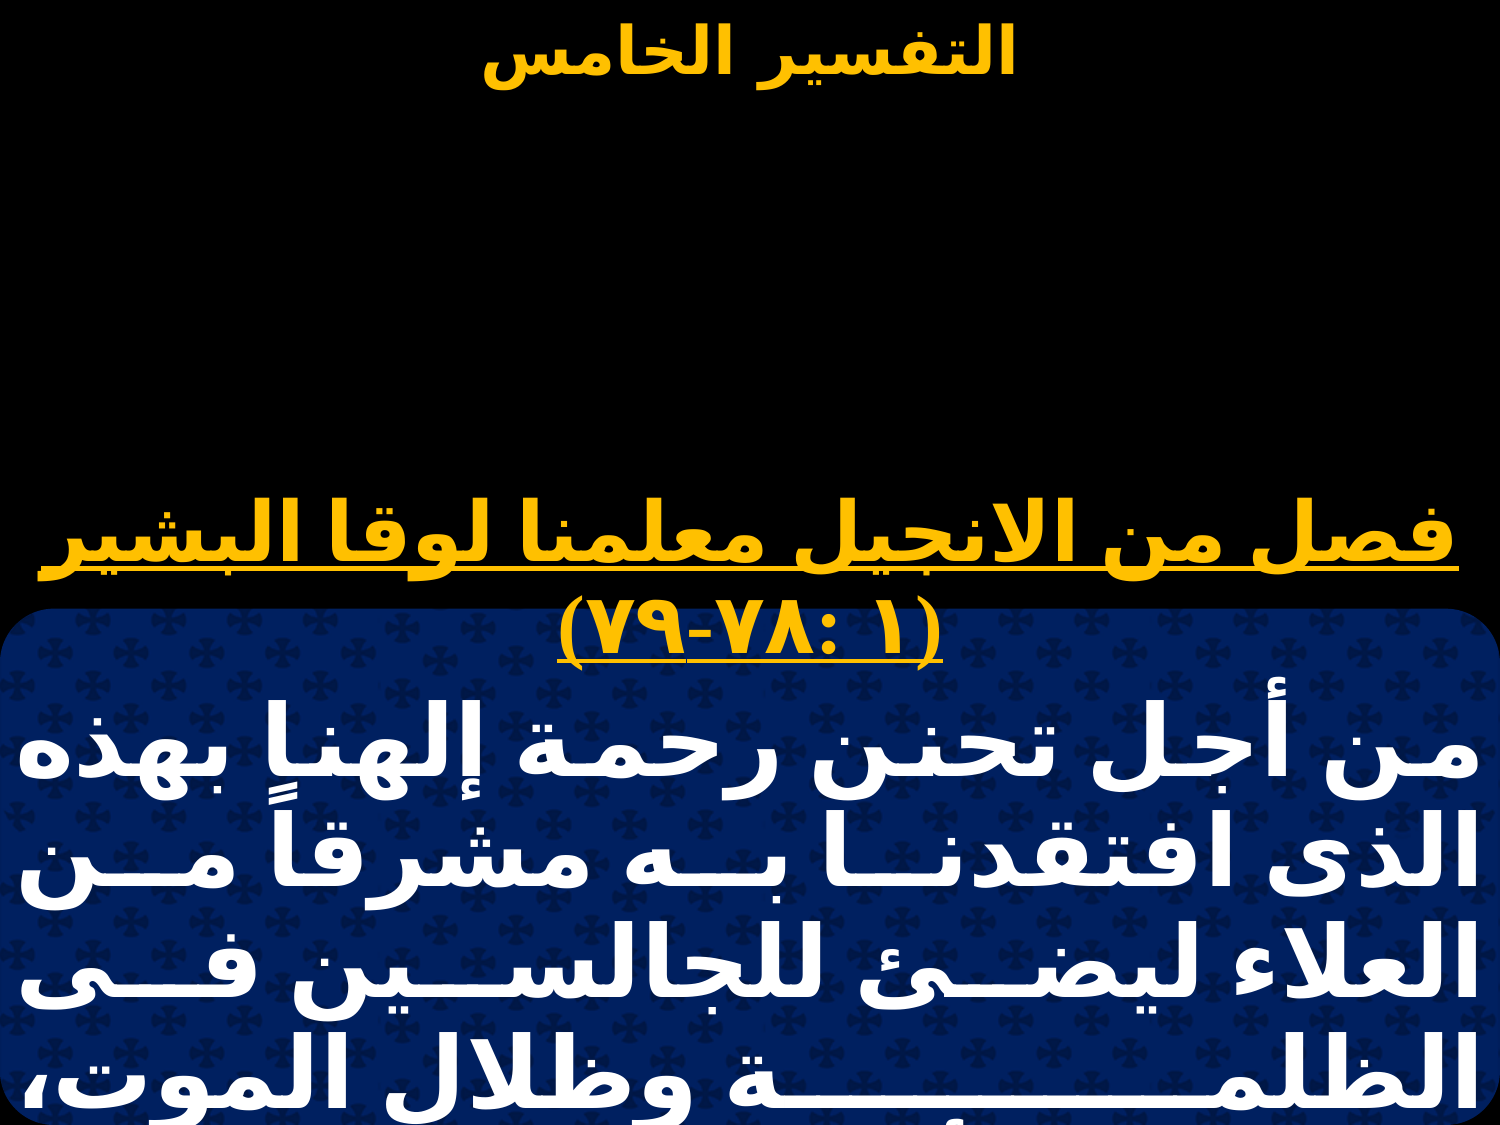

#
| فصل من الانجيل معلمنا لوقا البشير (١ :٧٨-٧٩) |
| --- |
| من أجل تحنن رحمة إلهنا بهذه الذى افتقدنا به مشرقاً من العلاء ليضئ للجالسين فى الظلمة وظلال الموت، لتستقيم أرجلنا إلى سبل السلام. والمجد لله دائماً أبدياً آمين. |